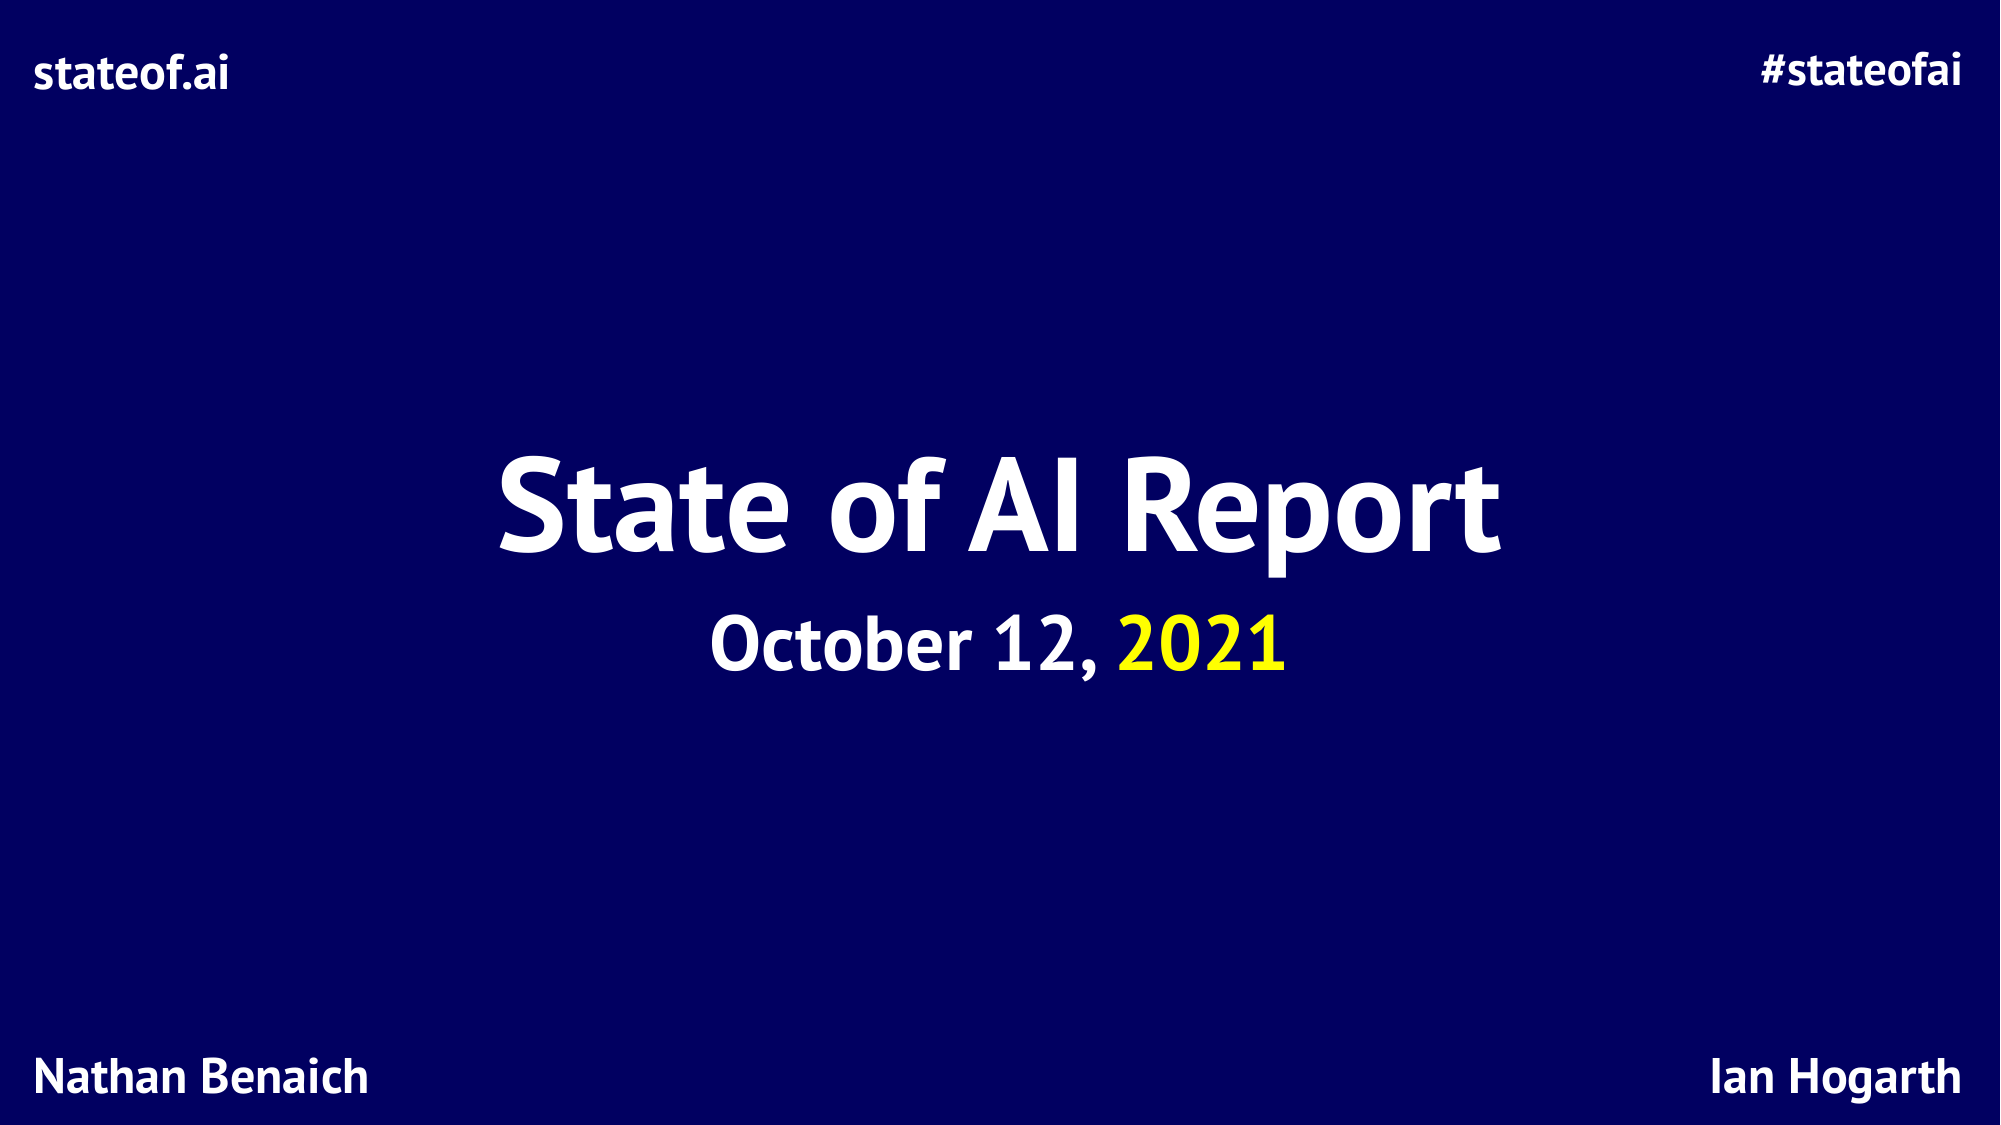

stateof.ai
#stateofai
State of AI Report
October 12, 2021
Nathan Benaich
Ian Hogarth